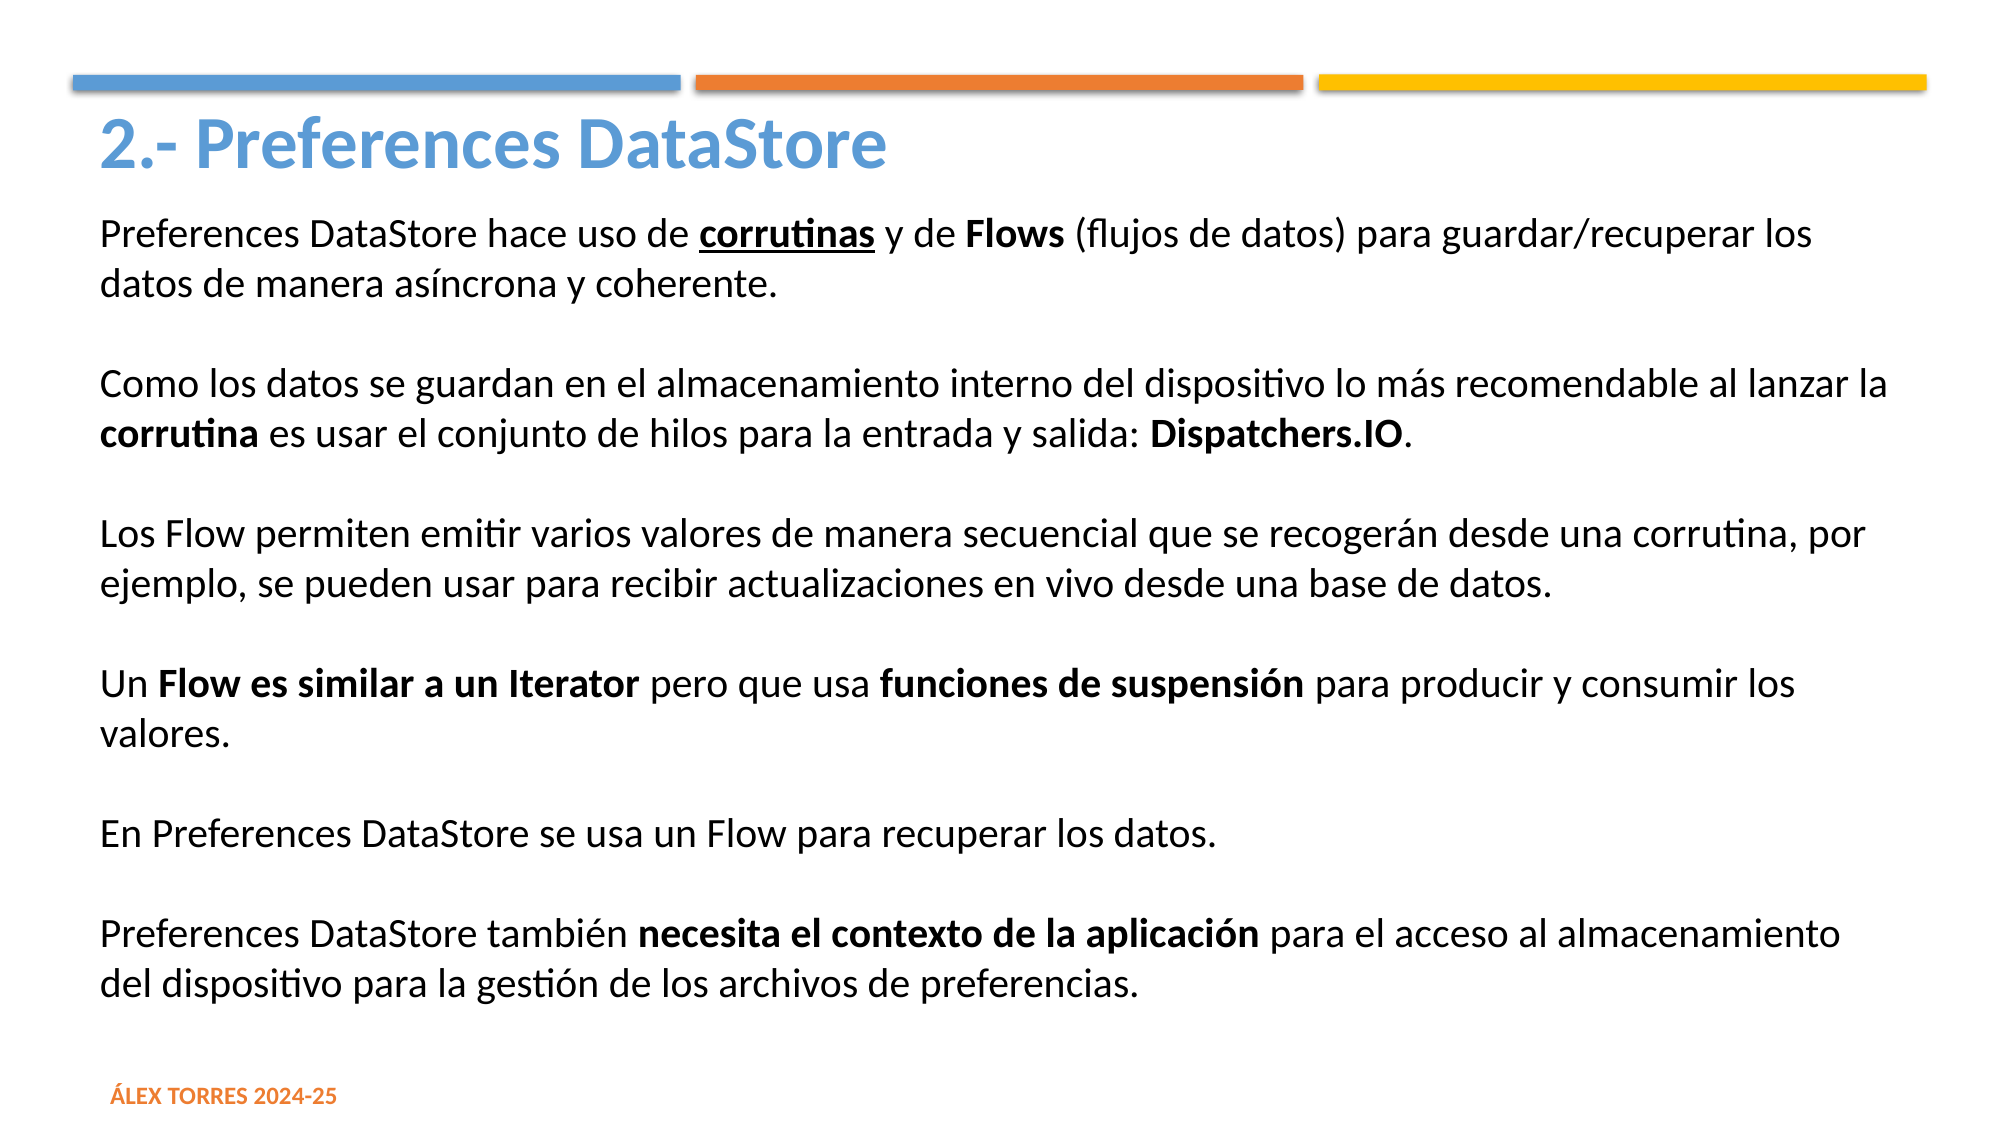

2.- Preferences DataStore
Preferences DataStore hace uso de corrutinas y de Flows (flujos de datos) para guardar/recuperar los datos de manera asíncrona y coherente.

Como los datos se guardan en el almacenamiento interno del dispositivo lo más recomendable al lanzar la corrutina es usar el conjunto de hilos para la entrada y salida: Dispatchers.IO.

Los Flow permiten emitir varios valores de manera secuencial que se recogerán desde una corrutina, por ejemplo, se pueden usar para recibir actualizaciones en vivo desde una base de datos.

Un Flow es similar a un Iterator pero que usa funciones de suspensión para producir y consumir los valores.

En Preferences DataStore se usa un Flow para recuperar los datos.

Preferences DataStore también necesita el contexto de la aplicación para el acceso al almacenamiento del dispositivo para la gestión de los archivos de preferencias.